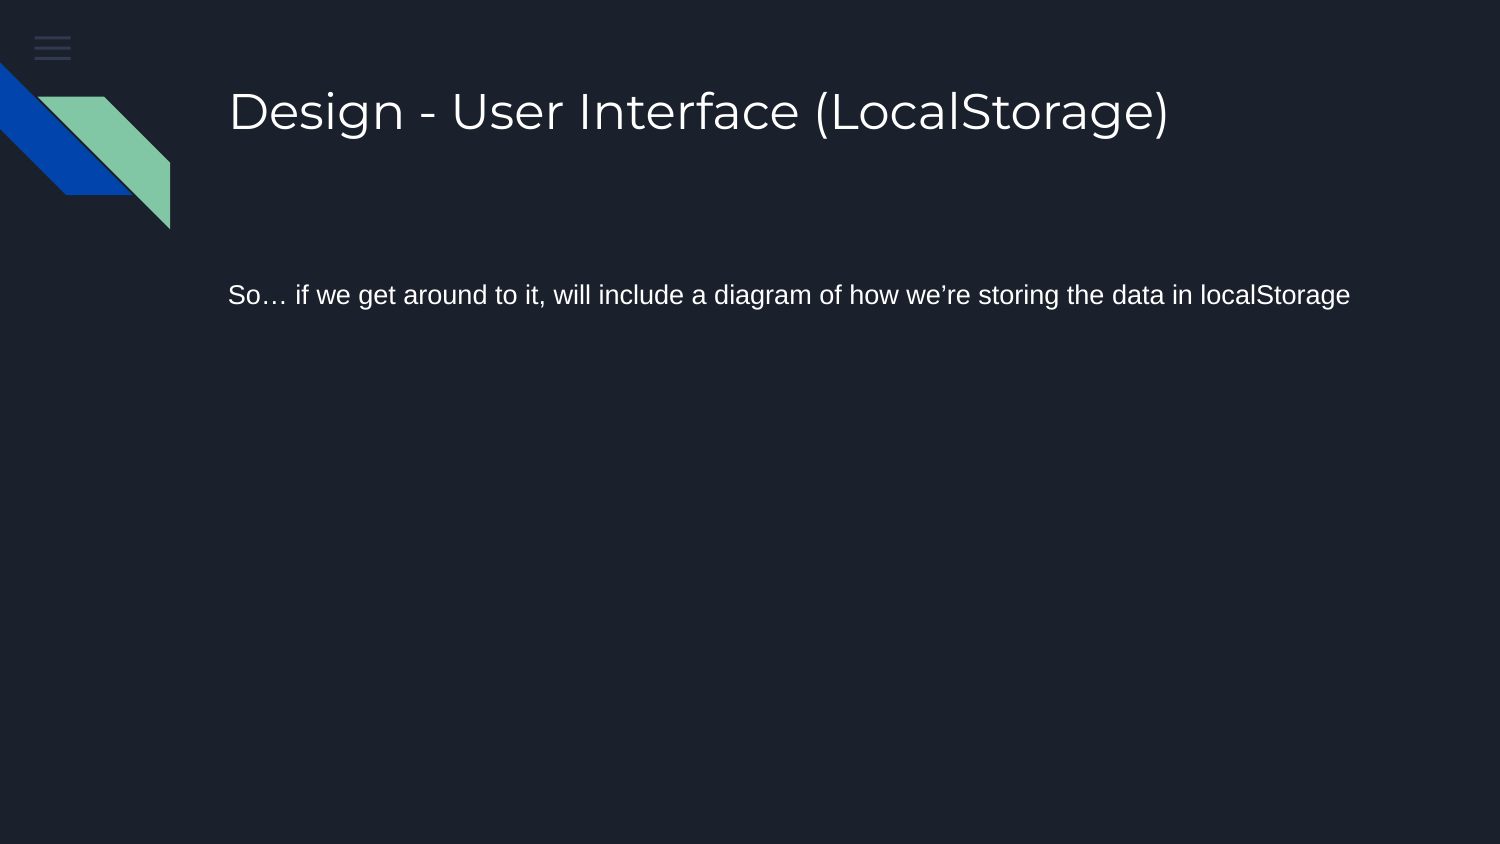

# Design - User Interface (LocalStorage)
So… if we get around to it, will include a diagram of how we’re storing the data in localStorage